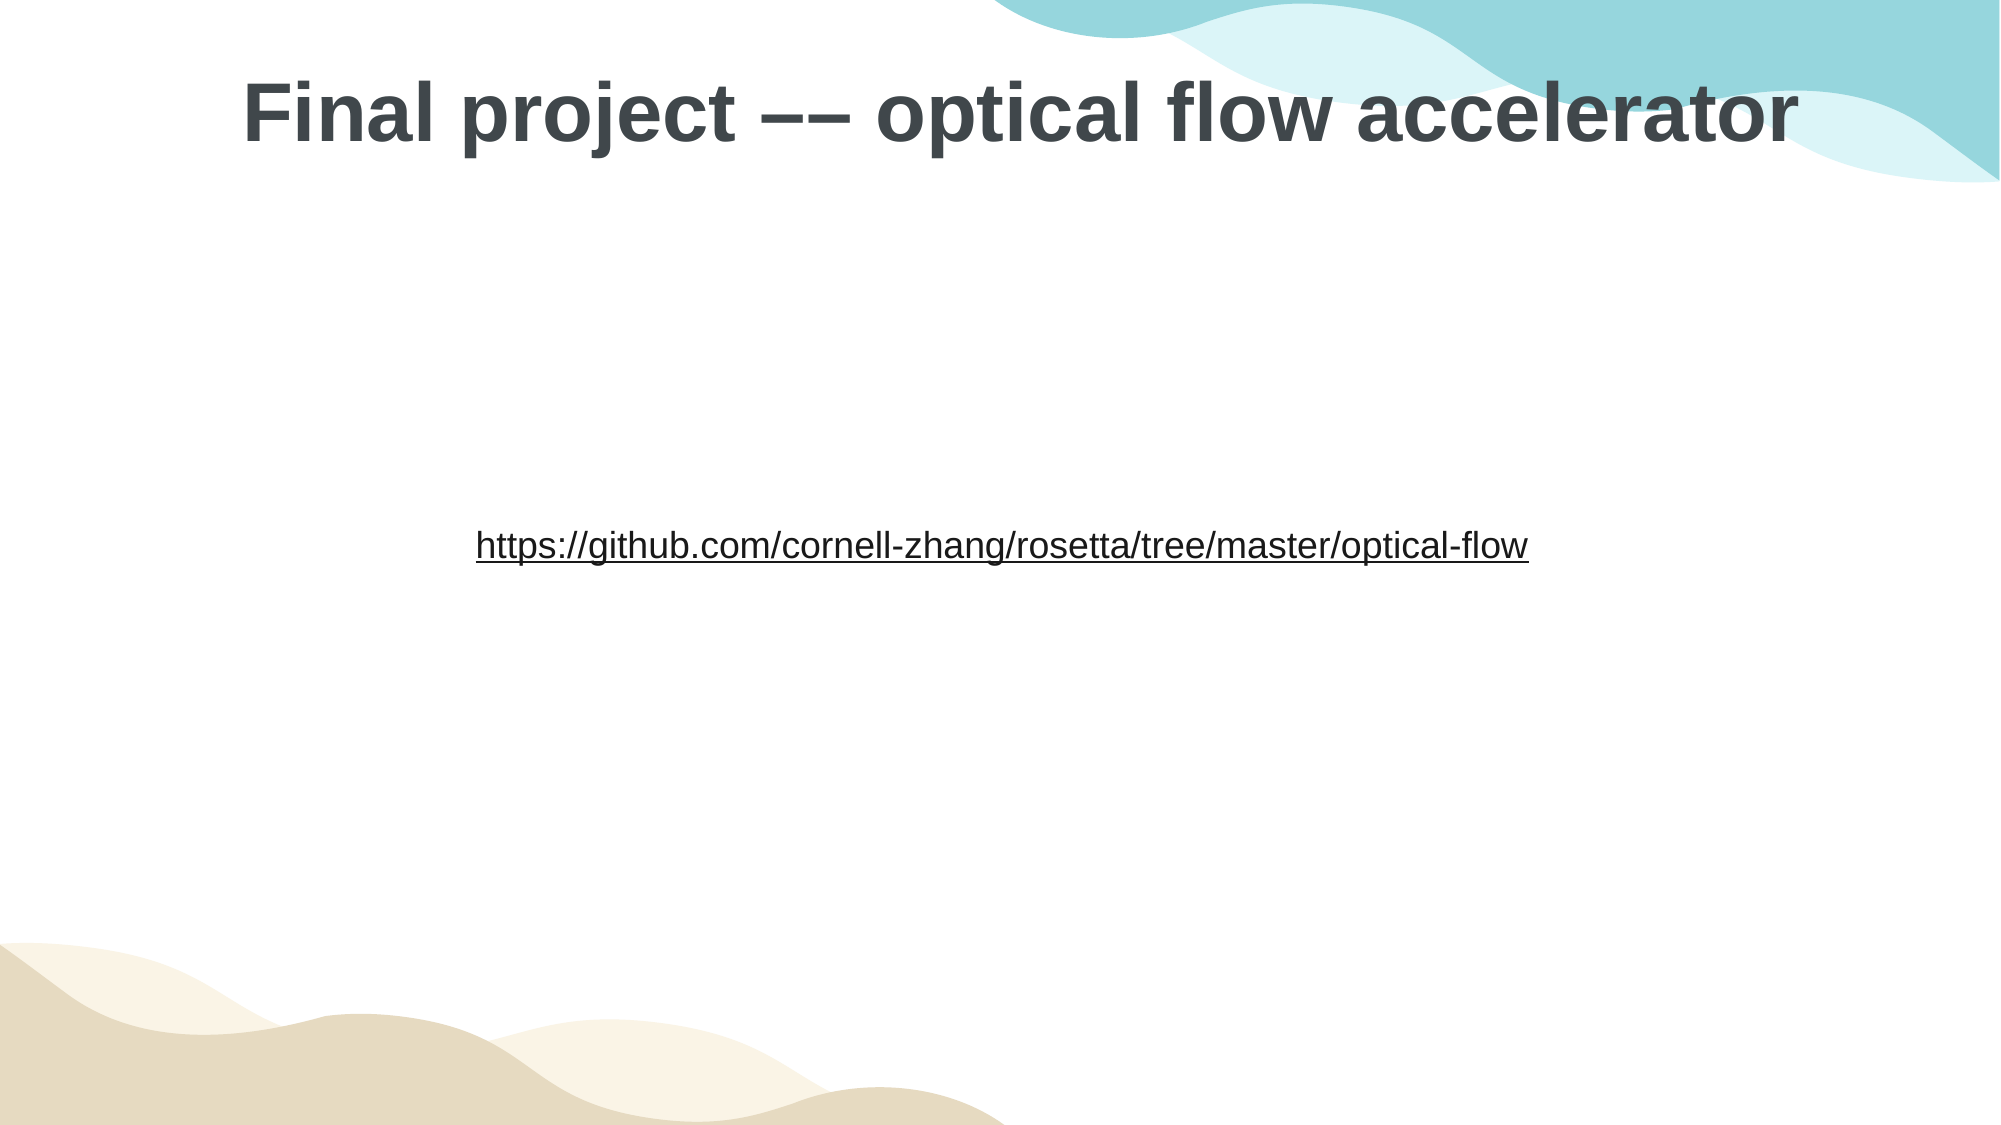

Final project –– optical flow accelerator
https://github.com/cornell-zhang/rosetta/tree/master/optical-flow